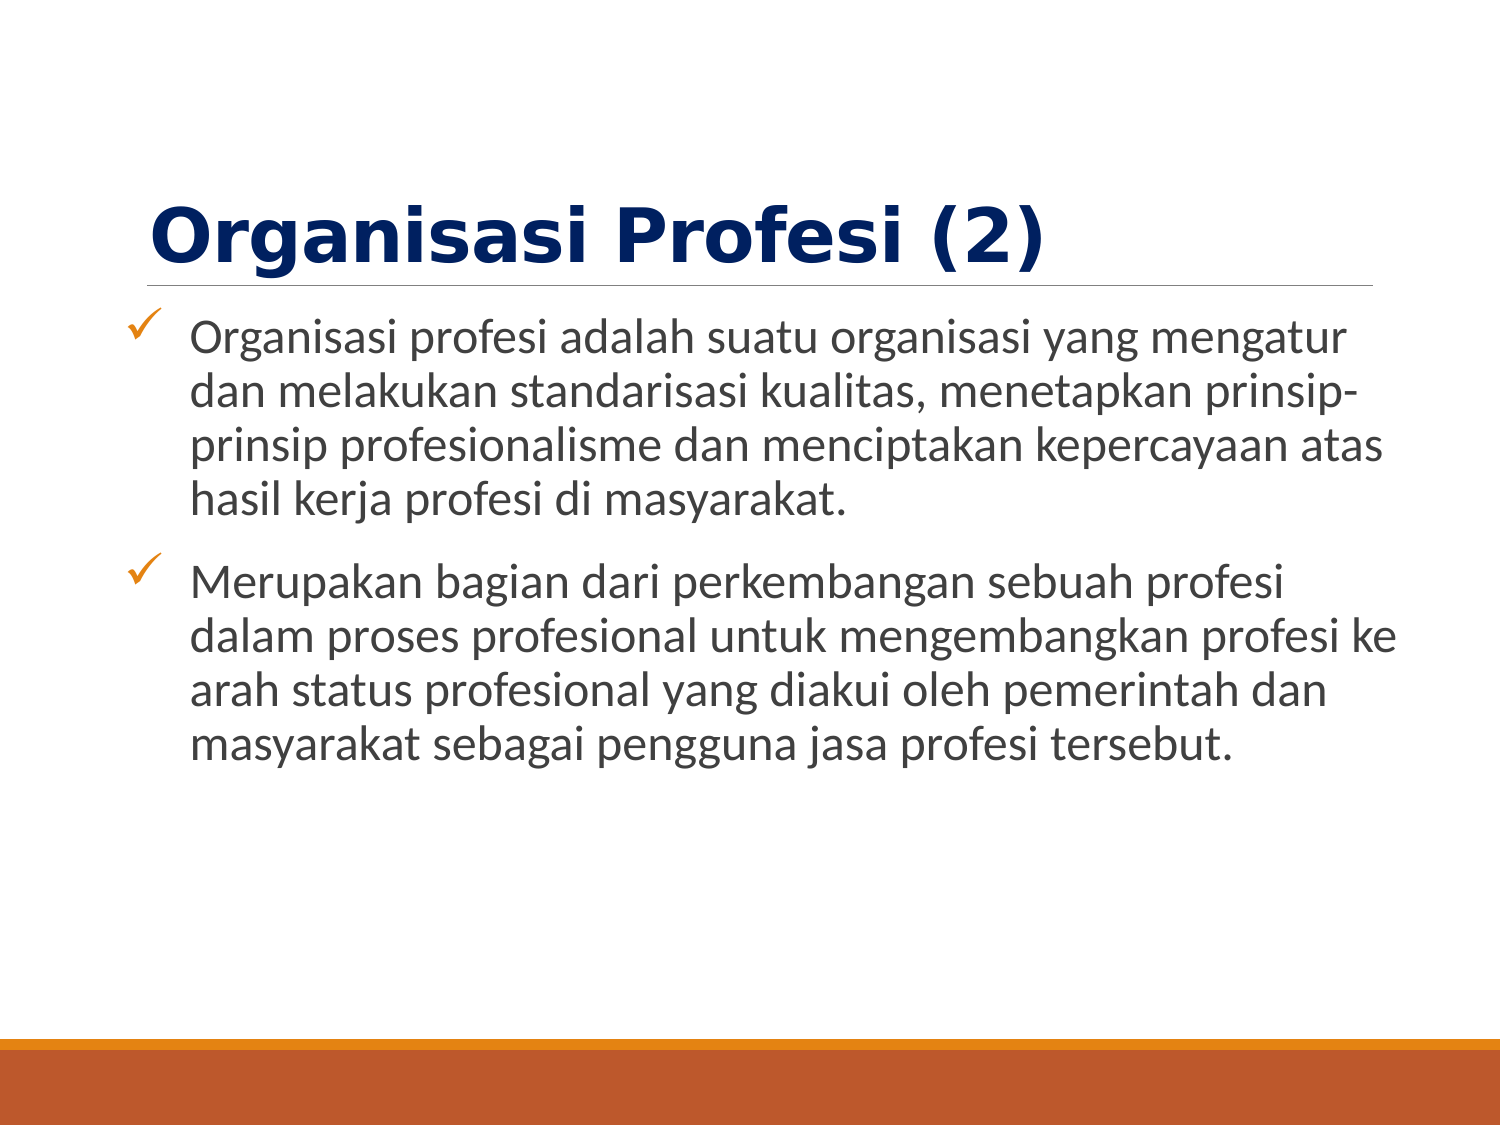

# Organisasi Profesi (2)
Organisasi profesi adalah suatu organisasi yang mengatur dan melakukan standarisasi kualitas, menetapkan prinsip-prinsip profesionalisme dan menciptakan kepercayaan atas hasil kerja profesi di masyarakat.
Merupakan bagian dari perkembangan sebuah profesi dalam proses profesional untuk mengembangkan profesi ke arah status profesional yang diakui oleh pemerintah dan masyarakat sebagai pengguna jasa profesi tersebut.